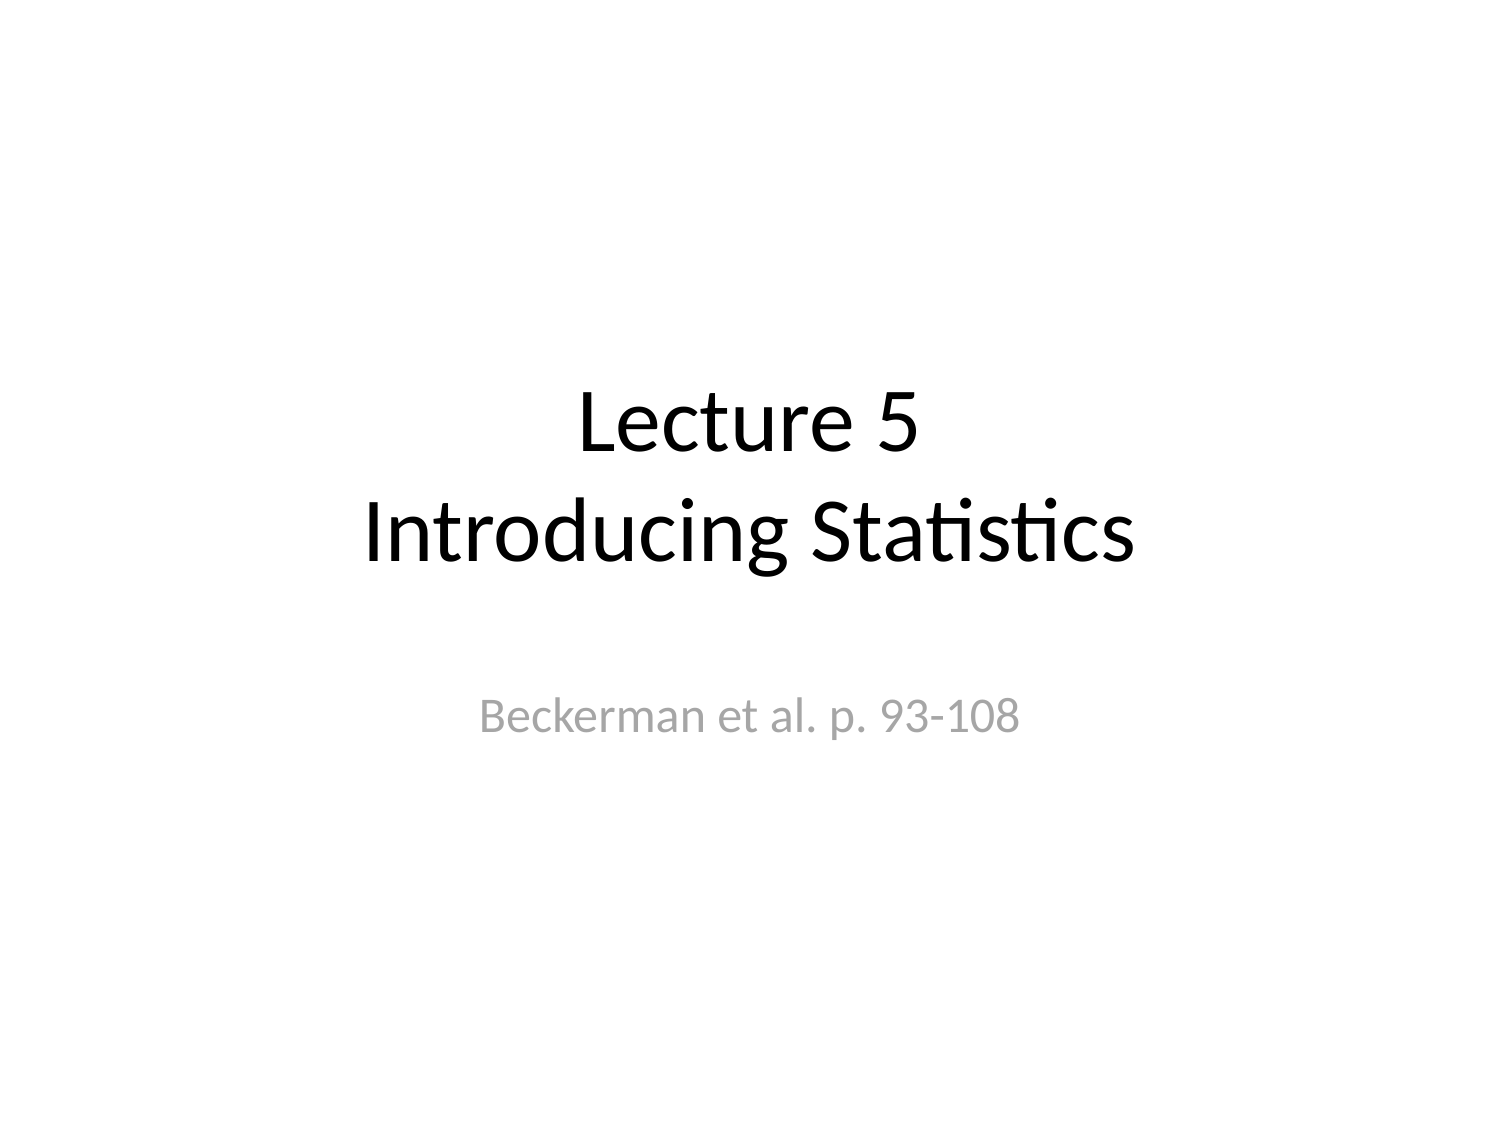

# Lecture 5 Introducing Statistics
Beckerman et al. p. 93-108